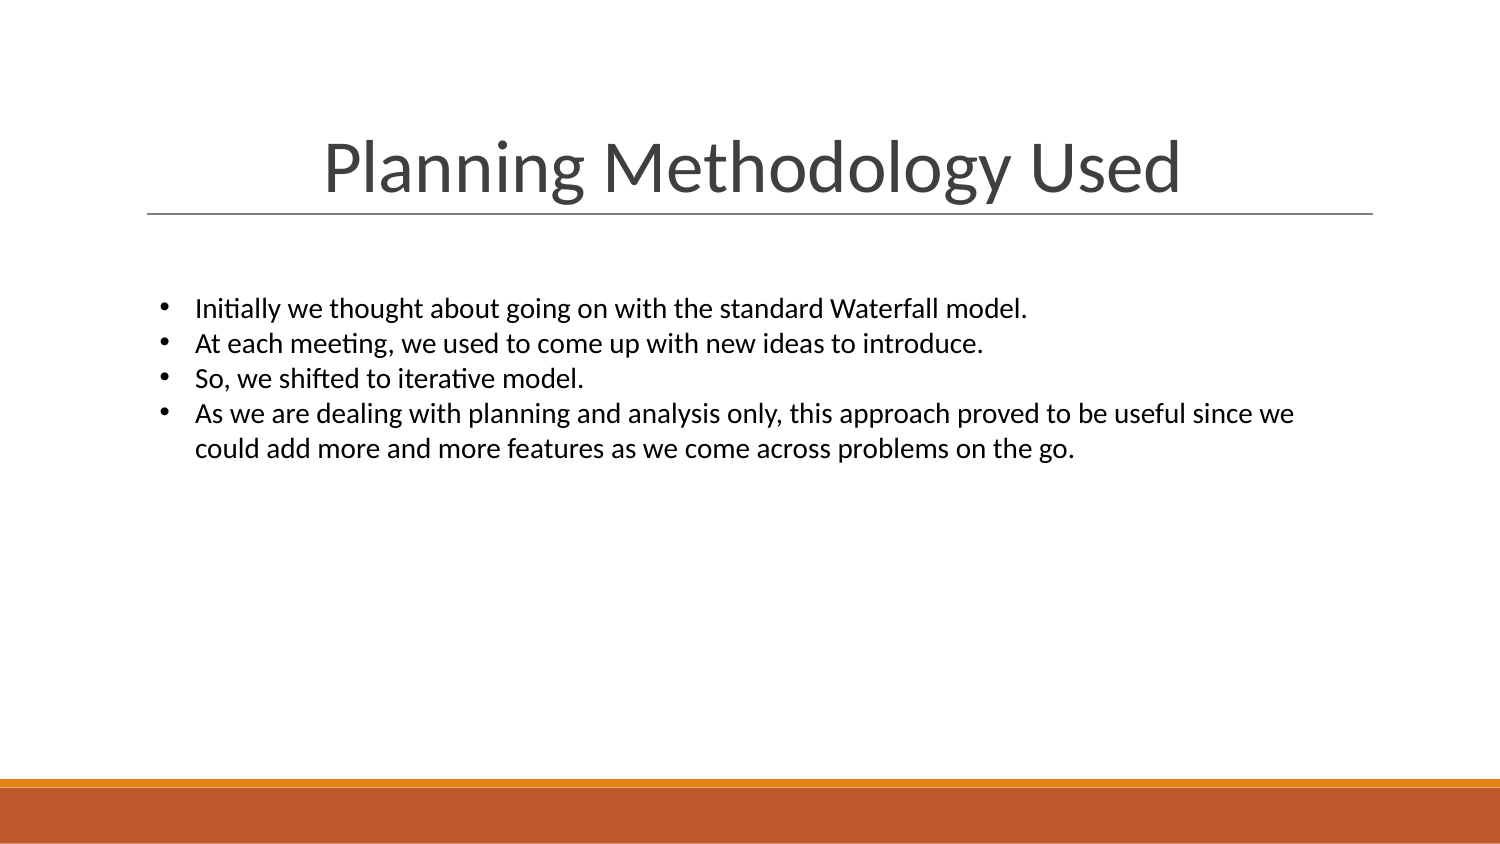

# Planning Methodology Used
Initially we thought about going on with the standard Waterfall model.
At each meeting, we used to come up with new ideas to introduce.
So, we shifted to iterative model.
As we are dealing with planning and analysis only, this approach proved to be useful since we could add more and more features as we come across problems on the go.